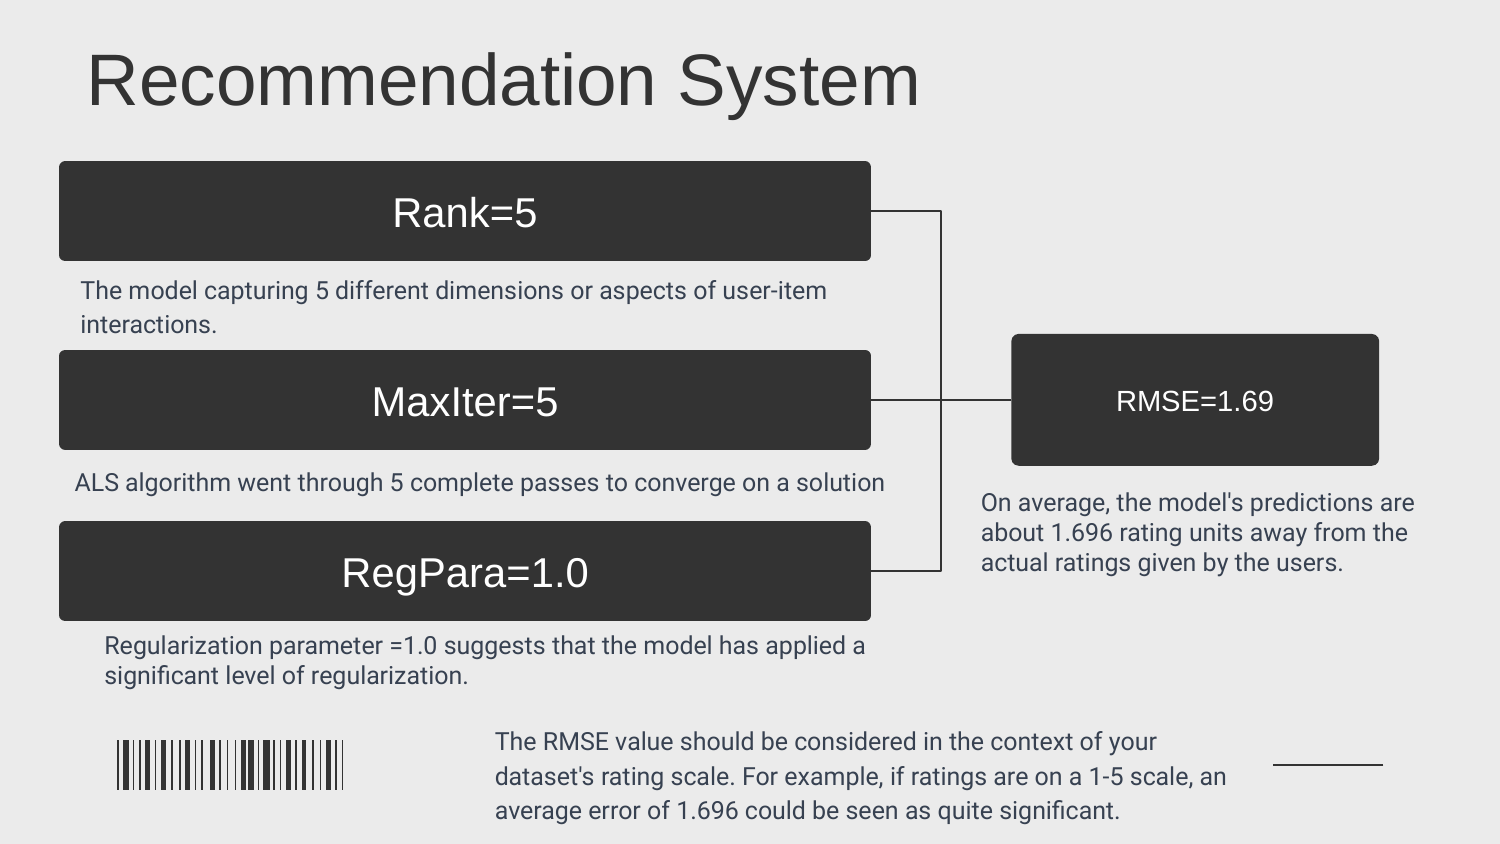

# Recommendation System

Rank=5
The model capturing 5 different dimensions or aspects of user-item interactions.

RMSE=1.69
MaxIter=5
ALS algorithm went through 5 complete passes to converge on a solution
On average, the model's predictions are about 1.696 rating units away from the actual ratings given by the users.
RegPara=1.0
Regularization parameter =1.0 suggests that the model has applied a significant level of regularization.
The RMSE value should be considered in the context of your dataset's rating scale. For example, if ratings are on a 1-5 scale, an average error of 1.696 could be seen as quite significant.